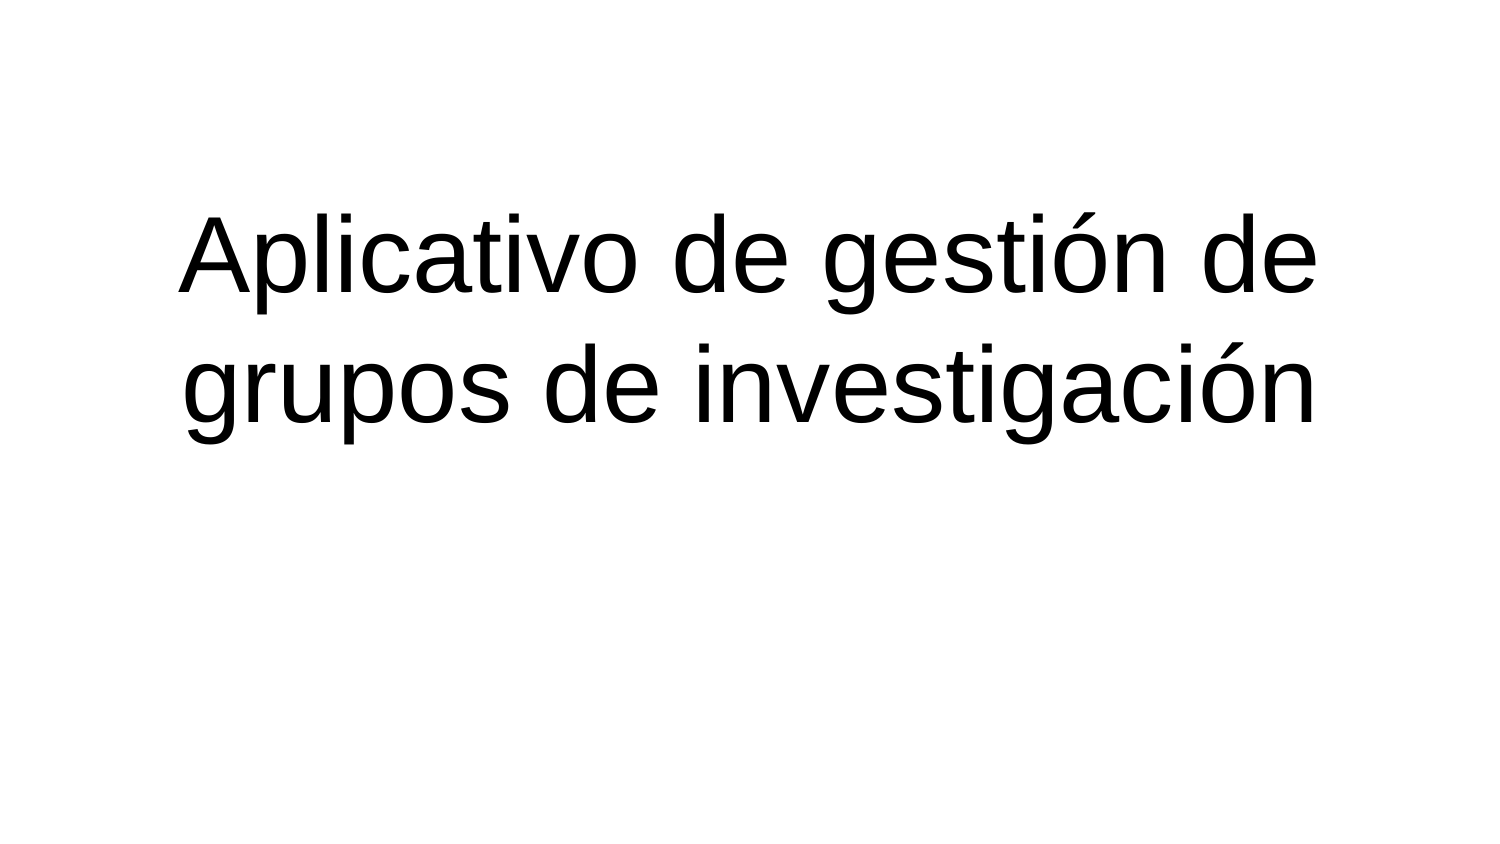

# Aplicativo de gestión de grupos de investigación